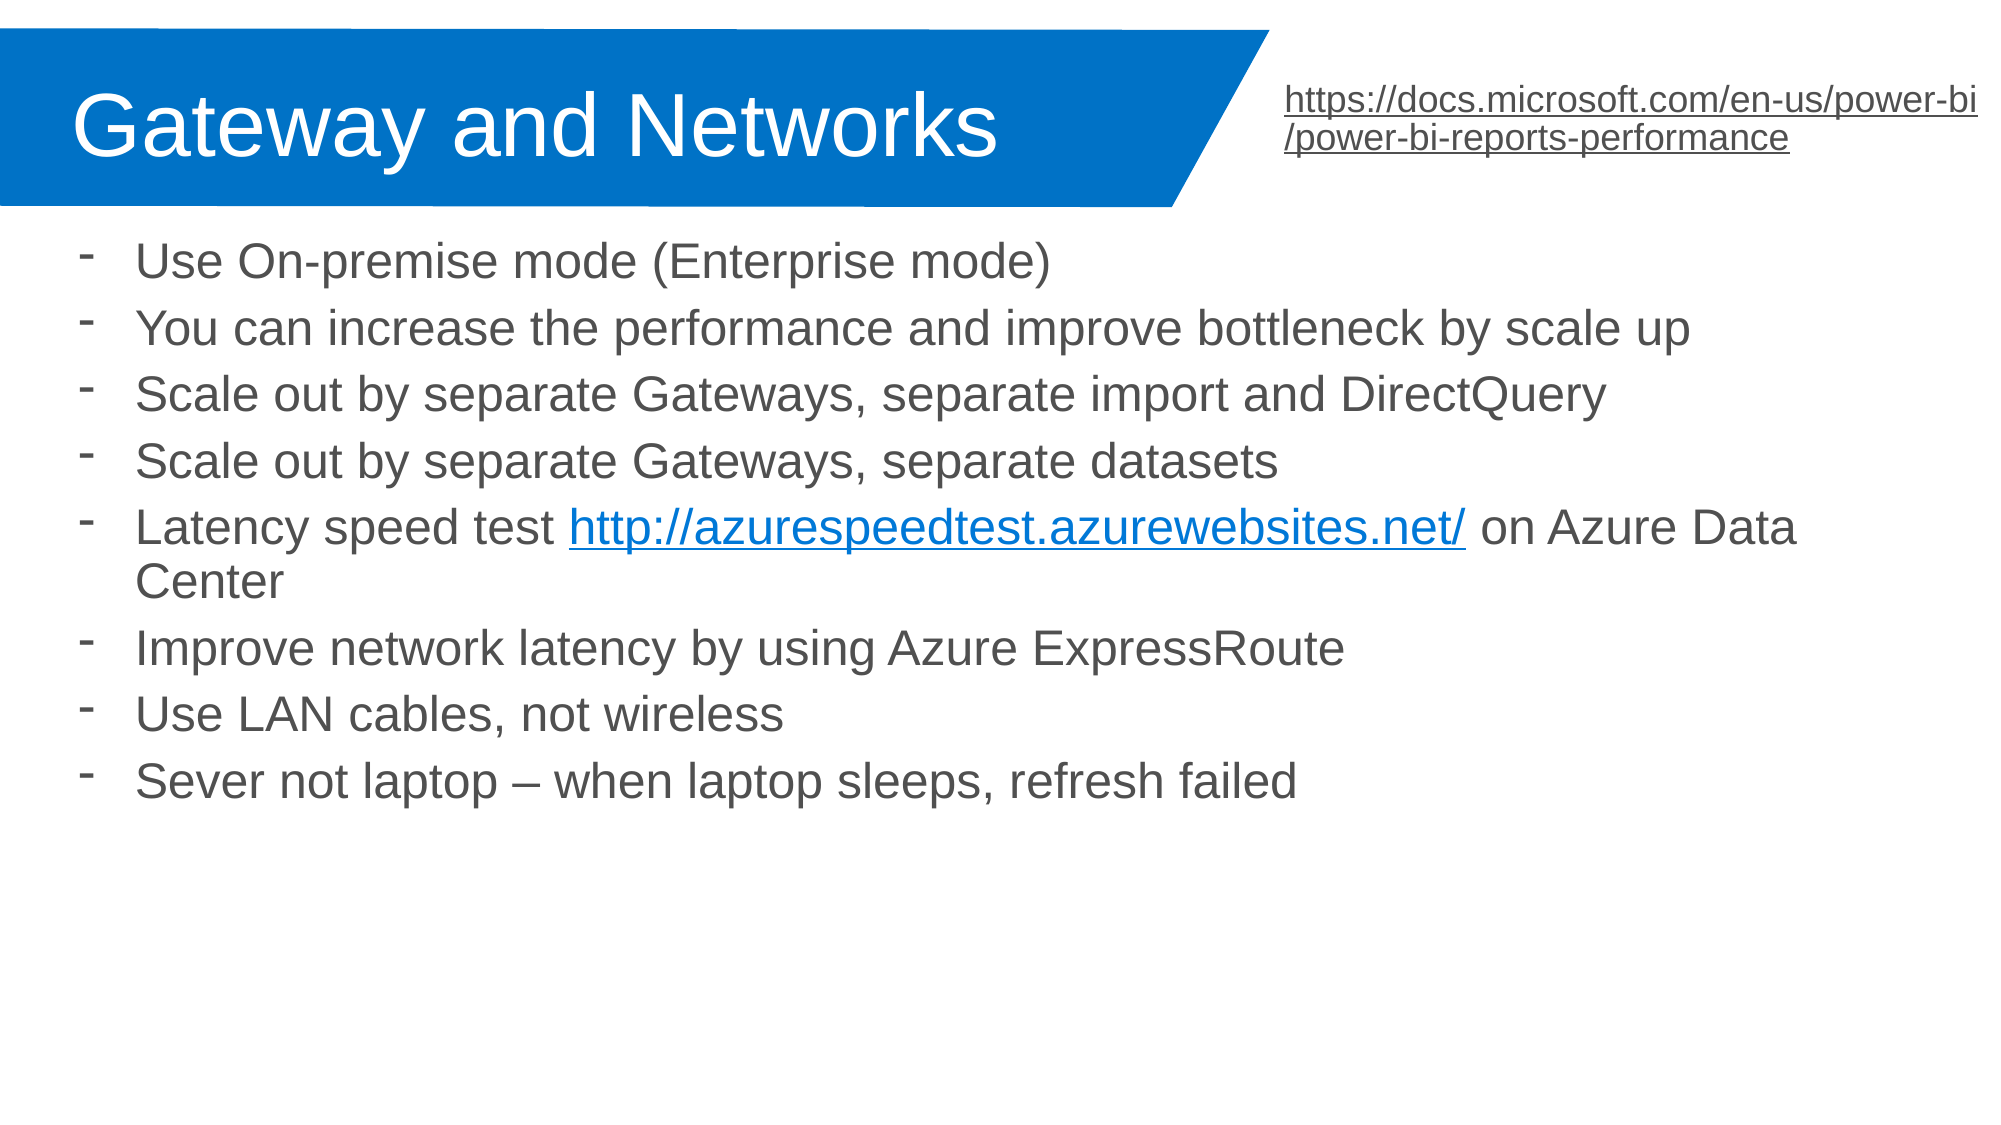

Gateway and Networks
https://docs.microsoft.com/en-us/power-bi/power-bi-reports-performance
Use On-premise mode (Enterprise mode)
You can increase the performance and improve bottleneck by scale up
Scale out by separate Gateways, separate import and DirectQuery
Scale out by separate Gateways, separate datasets
Latency speed test http://azurespeedtest.azurewebsites.net/ on Azure Data Center
Improve network latency by using Azure ExpressRoute
Use LAN cables, not wireless
Sever not laptop – when laptop sleeps, refresh failed